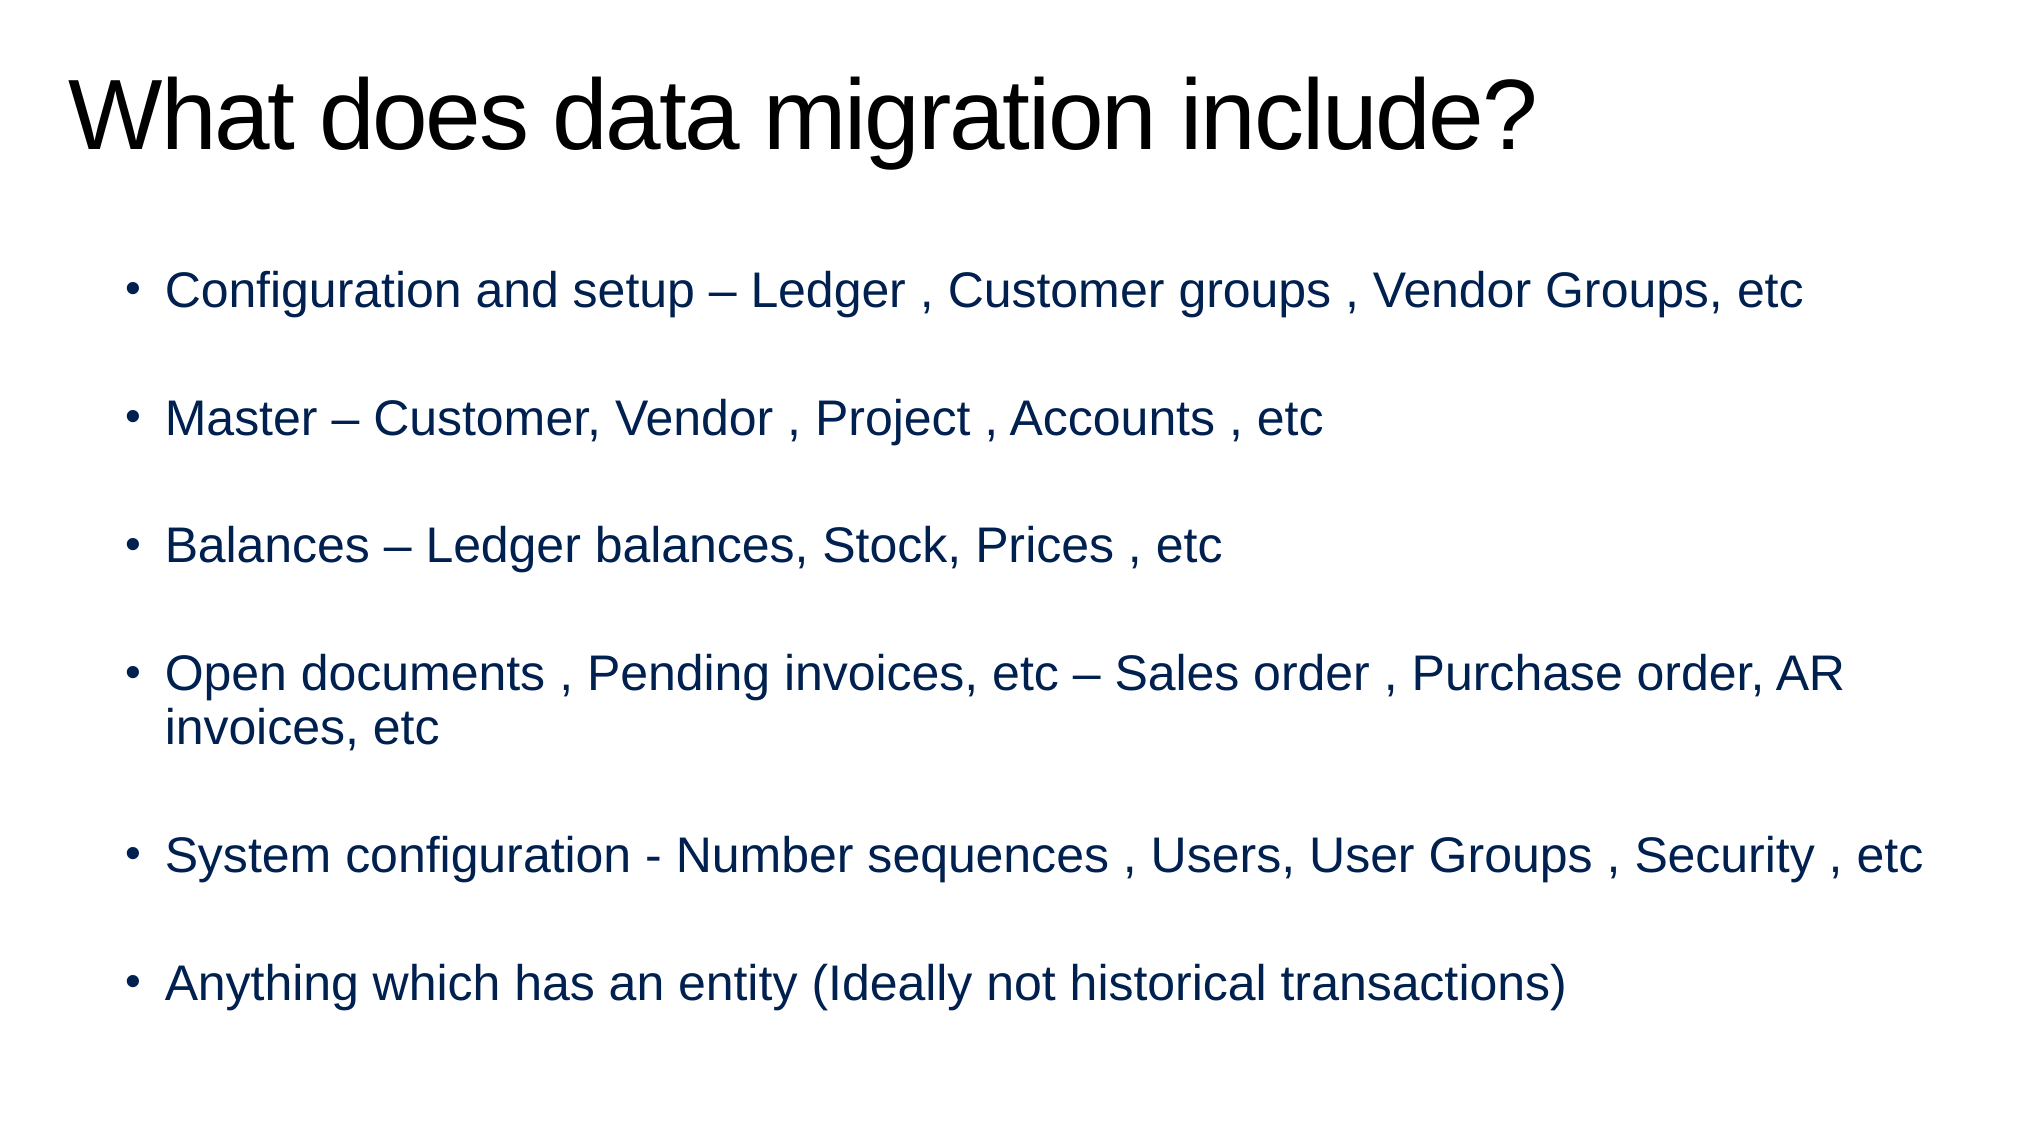

# What does data migration include?

Configuration and setup – Ledger , Customer groups , Vendor Groups, etc

Master – Customer, Vendor , Project , Accounts , etc

Balances – Ledger balances, Stock, Prices , etc

Open documents , Pending invoices, etc – Sales order , Purchase order, AR invoices, etc

System configuration - Number sequences , Users, User Groups , Security , etc

Anything which has an entity (Ideally not historical transactions)